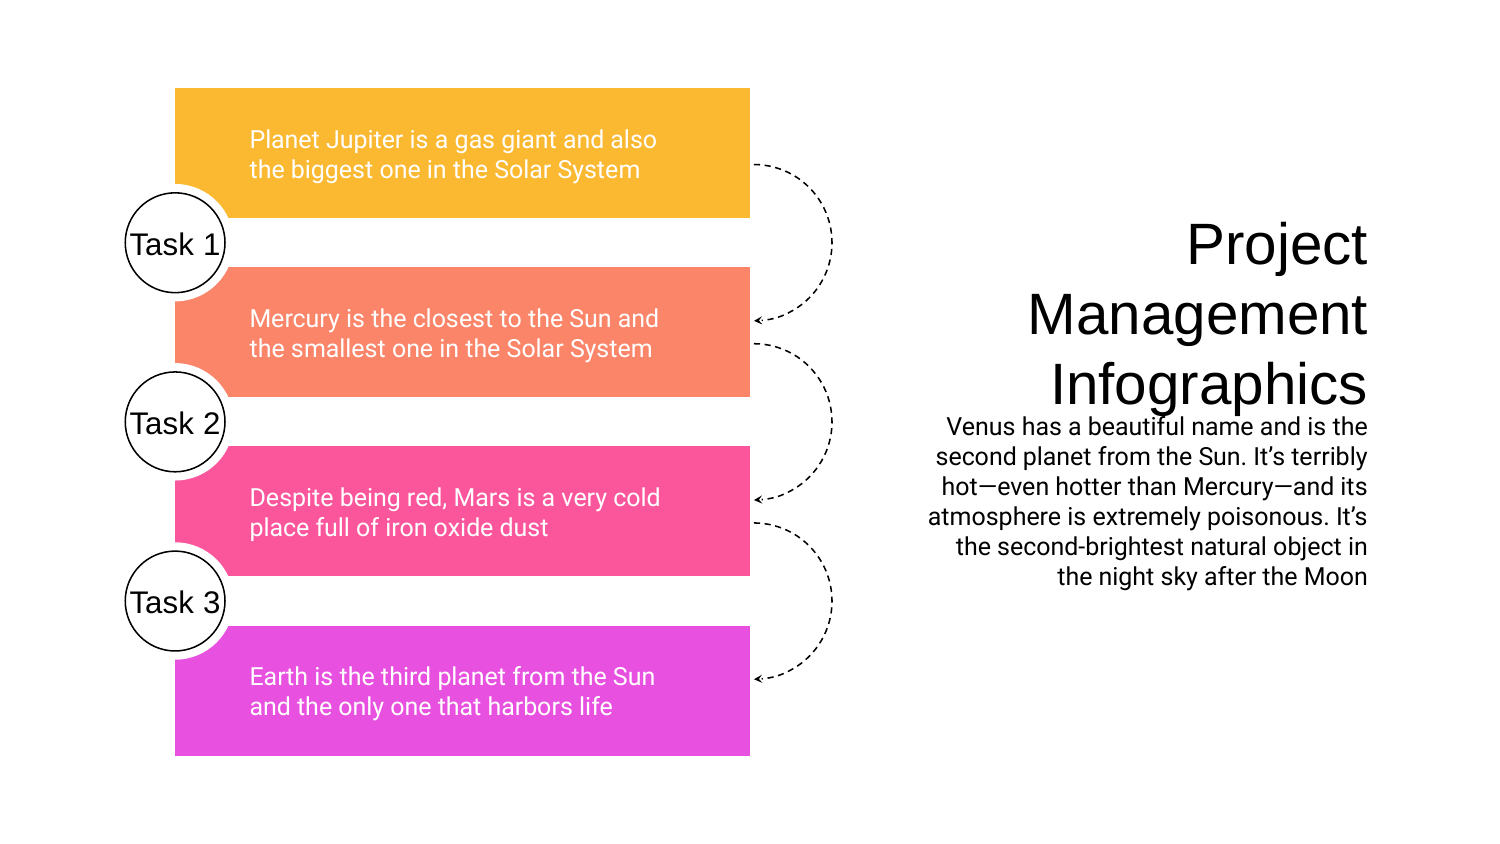

Planet Jupiter is a gas giant and also the biggest one in the Solar System

Task 1
Project Management Infographics
Mercury is the closest to the Sun and the smallest one in the Solar System

Task 2
Venus has a beautiful name and is the second planet from the Sun. It’s terribly hot—even hotter than Mercury—and its atmosphere is extremely poisonous. It’s the second-brightest natural object in the night sky after the Moon
Despite being red, Mars is a very cold place full of iron oxide dust

Task 3
Earth is the third planet from the Sun and the only one that harbors life